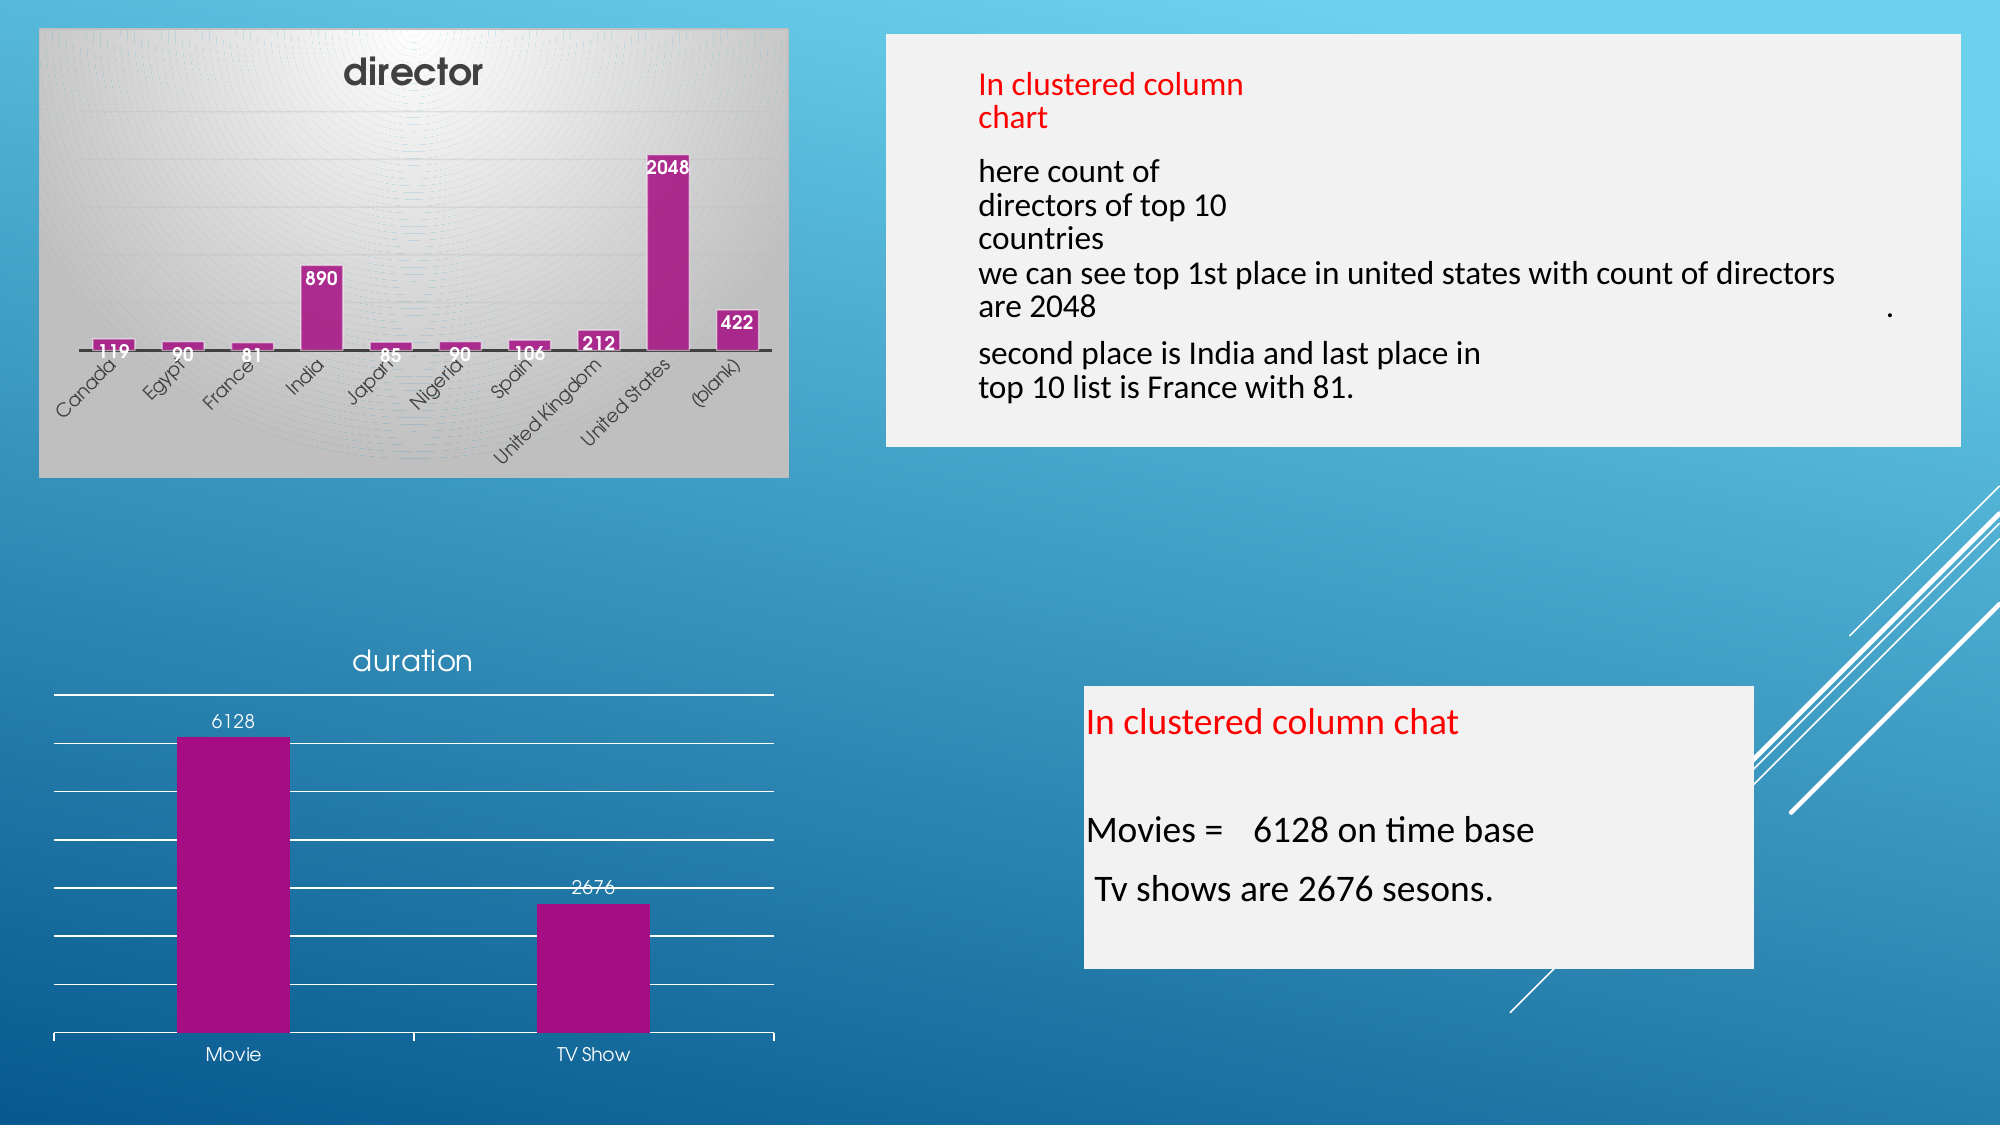

### Chart:

| Category | director |
|---|---|
| Canada | 119.0 |
| Egypt | 90.0 |
| France | 81.0 |
| India | 890.0 |
| Japan | 85.0 |
| Nigeria | 90.0 |
| Spain | 106.0 |
| United Kingdom | 212.0 |
| United States | 2048.0 |
| (blank) | 422.0 |
|  | In clustered column chart |  |  |  |  |  |  |  |
| --- | --- | --- | --- | --- | --- | --- | --- | --- |
|  | here count of directors of top 10 countries |  |  |  |  |  |  |  |
|  | we can see top 1st place in united states with count of directors are 2048 |  |  |  |  |  |  | . |
|  | second place is India and last place in top 10 list is France with 81. |  |  |  |  |  |  |  |
|  |  |  |  |  |  |  |  |  |

### Chart:

| Category | duration |
|---|---|
| Movie | 6128.0 |
| TV Show | 2676.0 |
| In clustered column chat |  |  |  |
| --- | --- | --- | --- |
| Movies = | 6128 on time base |  |  |
| Tv shows are 2676 sesons. |  |  |  |
|  |  |  |  |